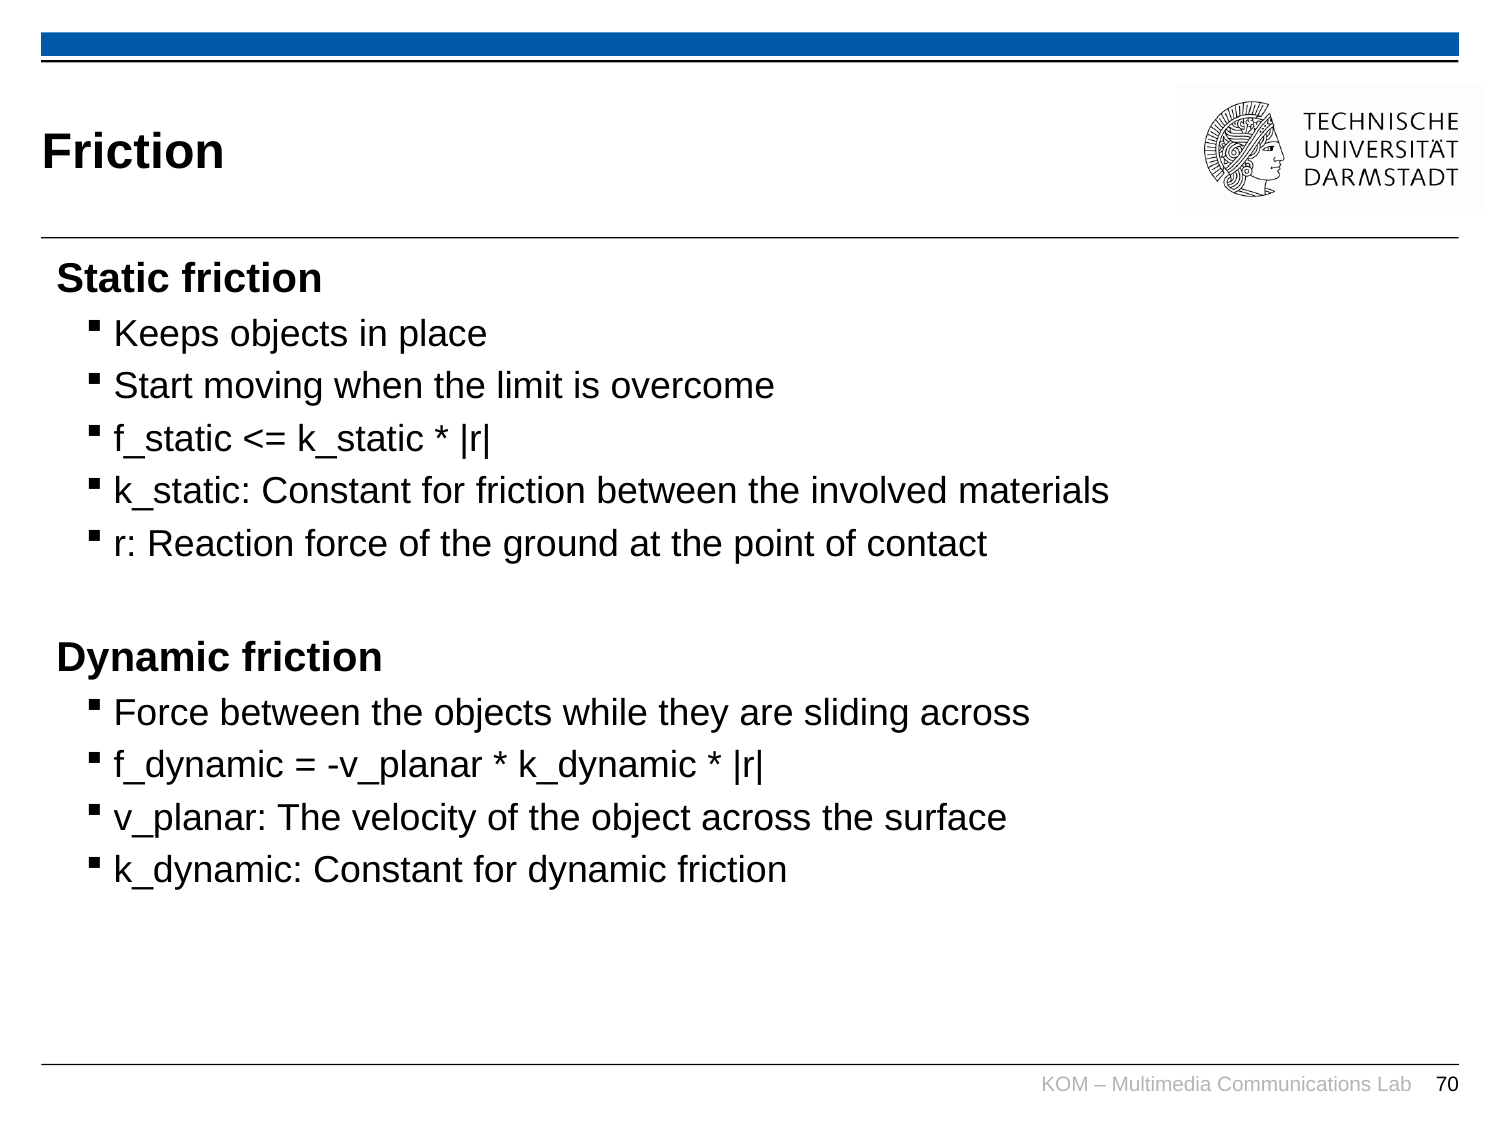

# Friction
Static friction
Keeps objects in place
Start moving when the limit is overcome
f_static <= k_static * |r|
k_static: Constant for friction between the involved materials
r: Reaction force of the ground at the point of contact

Dynamic friction
Force between the objects while they are sliding across
f_dynamic = -v_planar * k_dynamic * |r|
v_planar: The velocity of the object across the surface
k_dynamic: Constant for dynamic friction